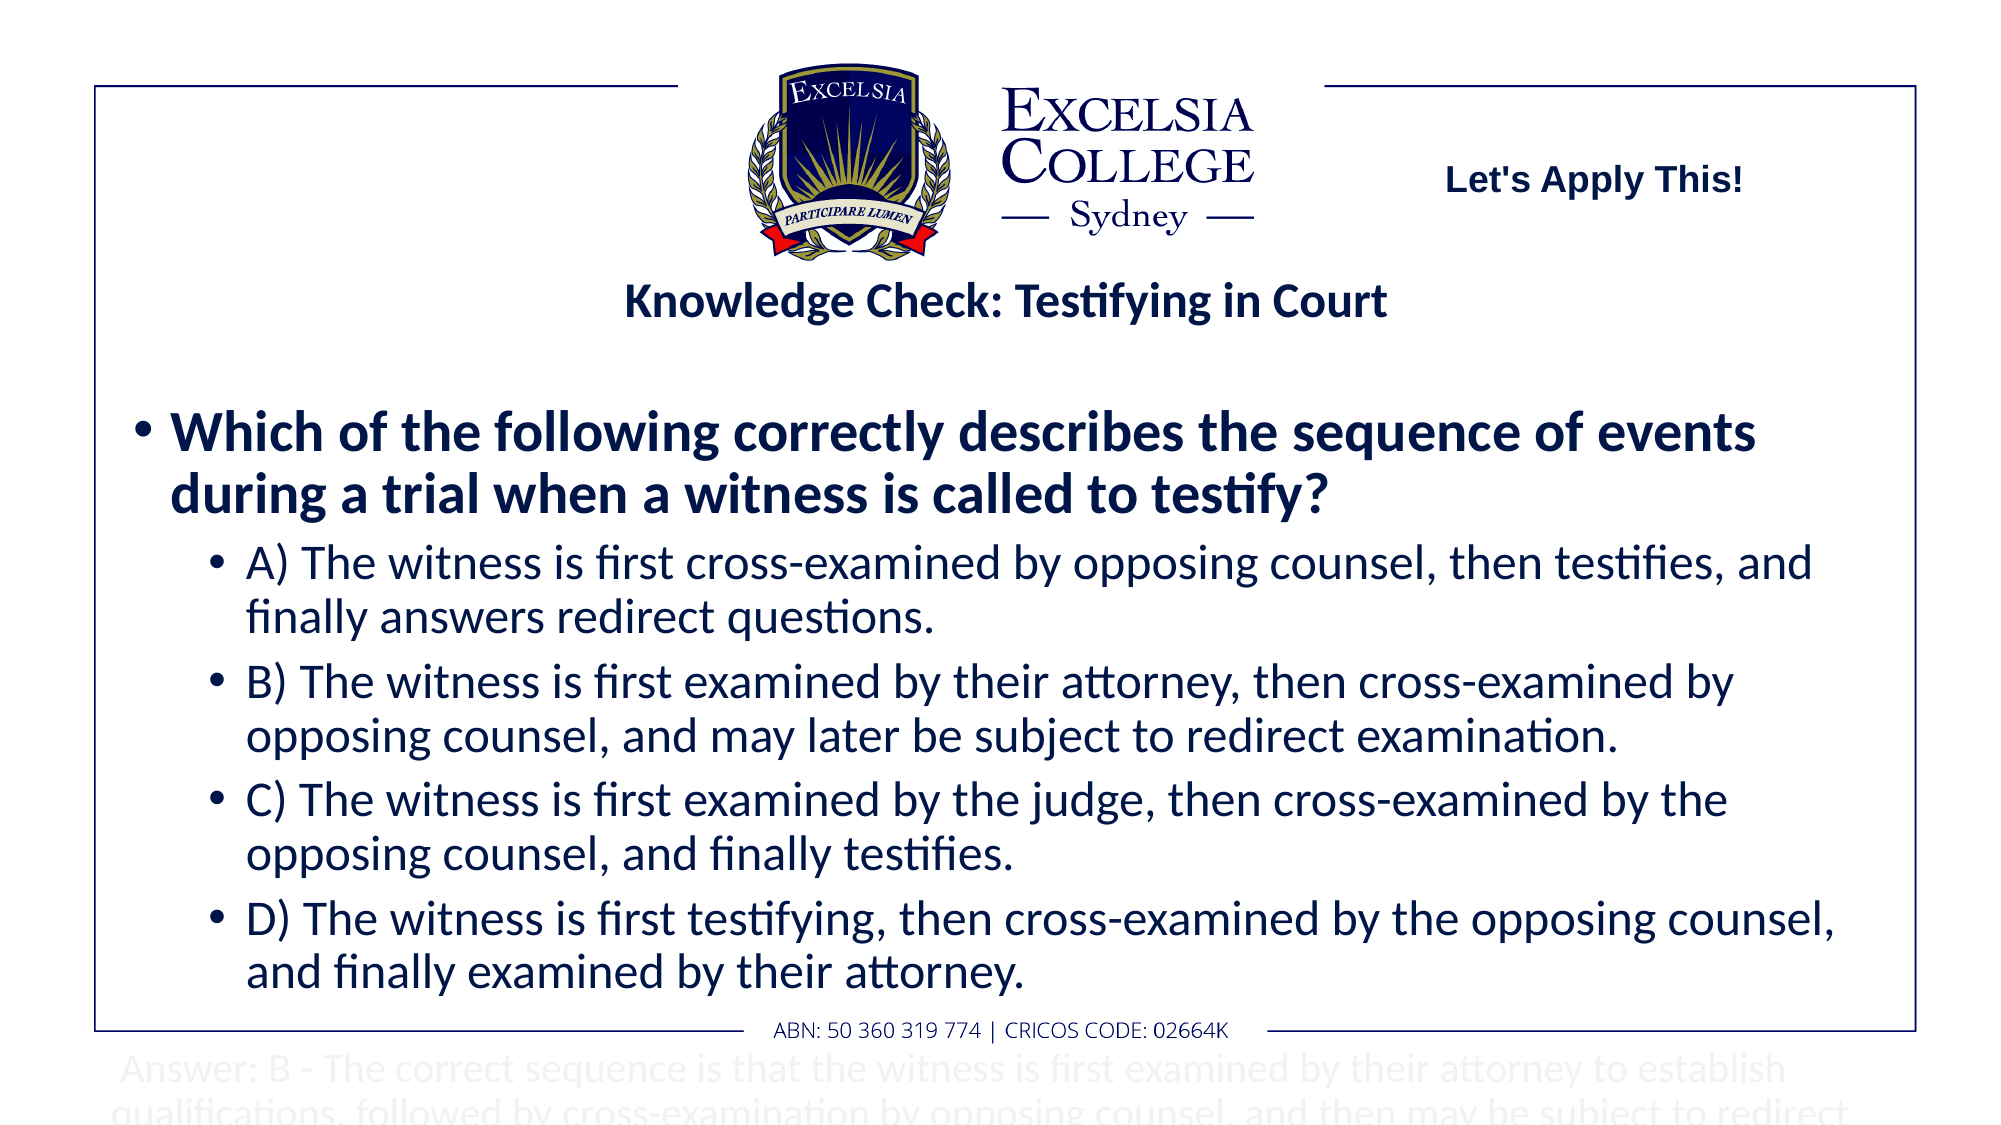

Let's Apply This!
# Knowledge Check: Testifying in Court

Which of the following correctly describes the sequence of events during a trial when a witness is called to testify?
A) The witness is first cross-examined by opposing counsel, then testifies, and finally answers redirect questions.
B) The witness is first examined by their attorney, then cross-examined by opposing counsel, and may later be subject to redirect examination.
C) The witness is first examined by the judge, then cross-examined by the opposing counsel, and finally testifies.
D) The witness is first testifying, then cross-examined by the opposing counsel, and finally examined by their attorney.

 Answer: B - The correct sequence is that the witness is first examined by their attorney to establish qualifications, followed by cross-examination by opposing counsel, and then may be subject to redirect examination by their attorney. This aligns with the procedures described in the text.